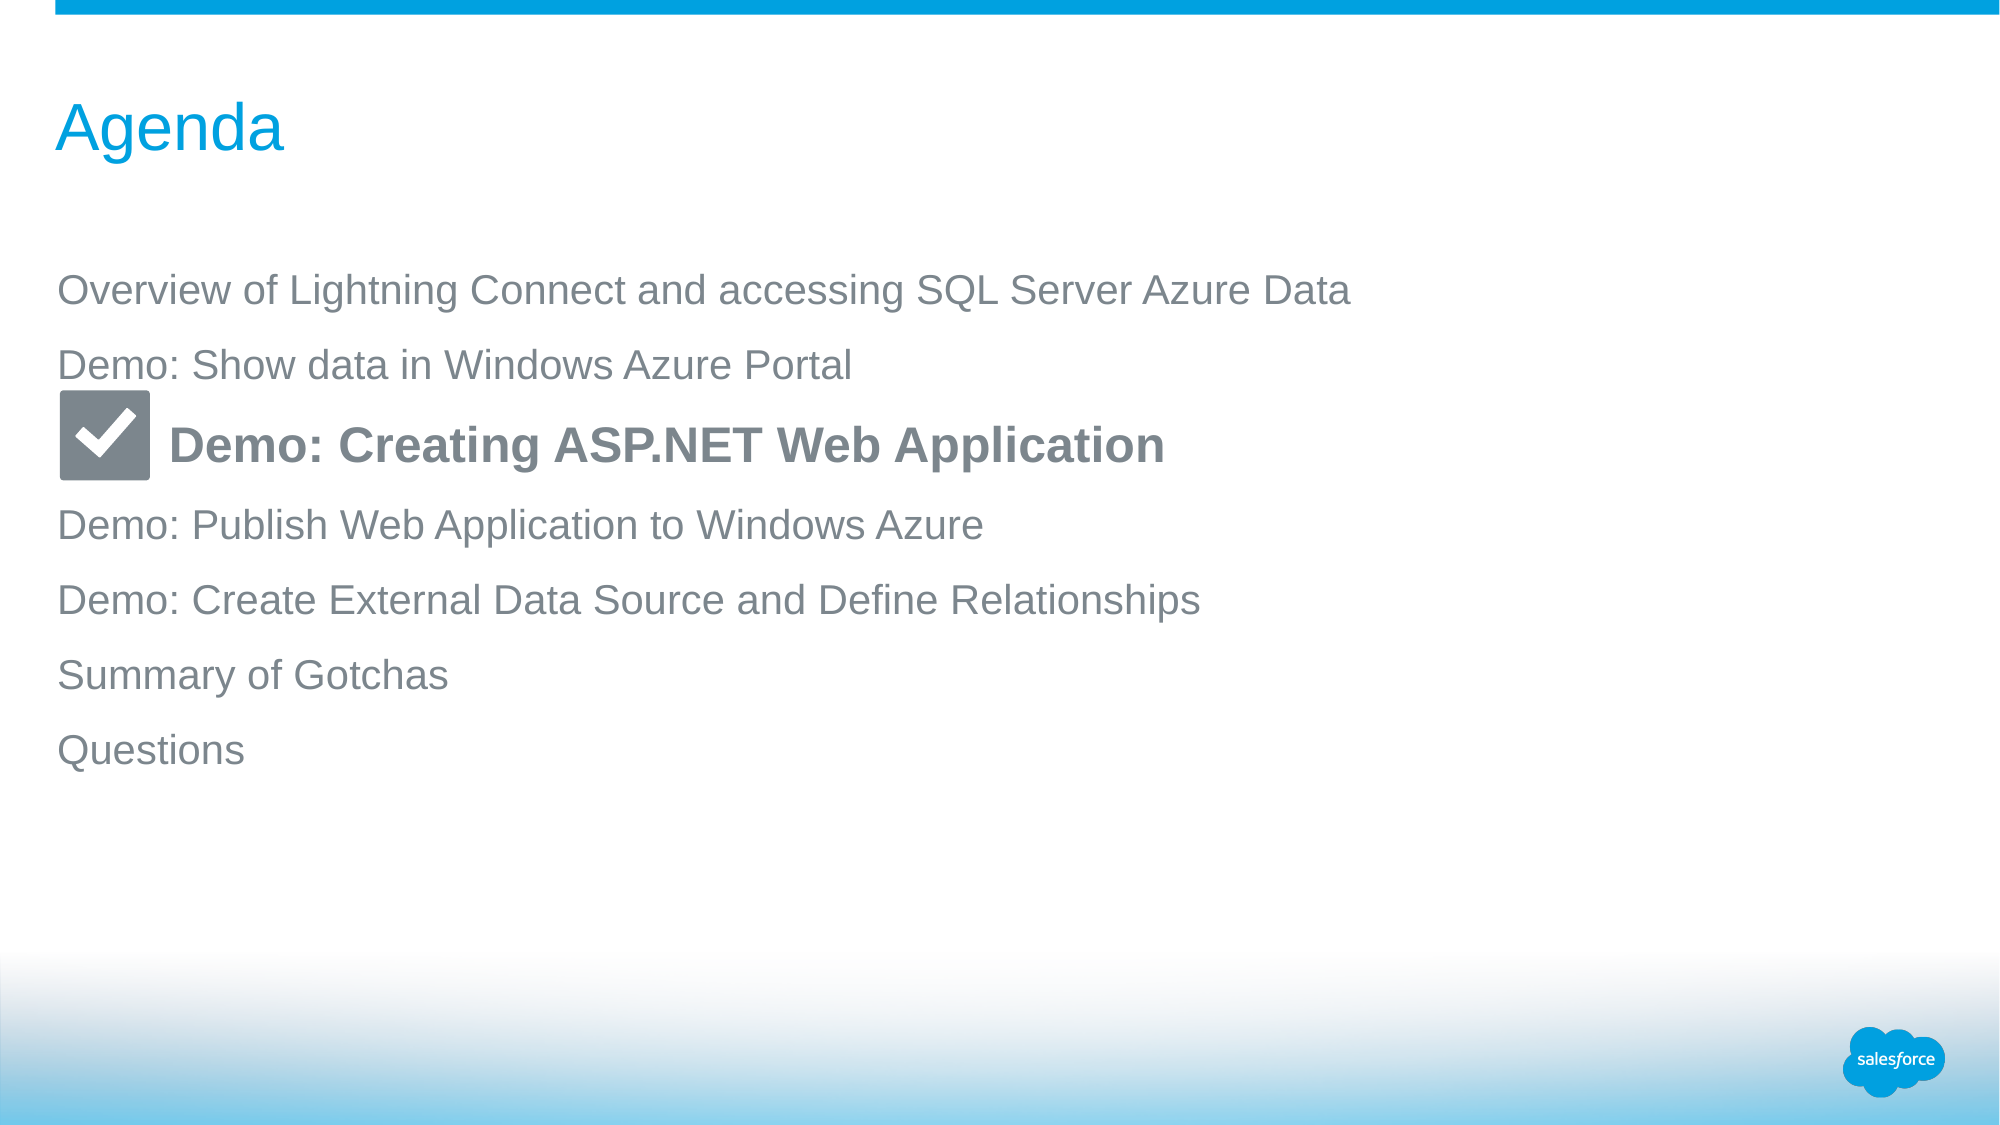

# Agenda
Overview of Lightning Connect and accessing SQL Server Azure Data
Demo: Show data in Windows Azure Portal
        Demo: Creating ASP.NET Web Application
Demo: Publish Web Application to Windows Azure
Demo: Create External Data Source and Define Relationships
Summary of Gotchas
Questions